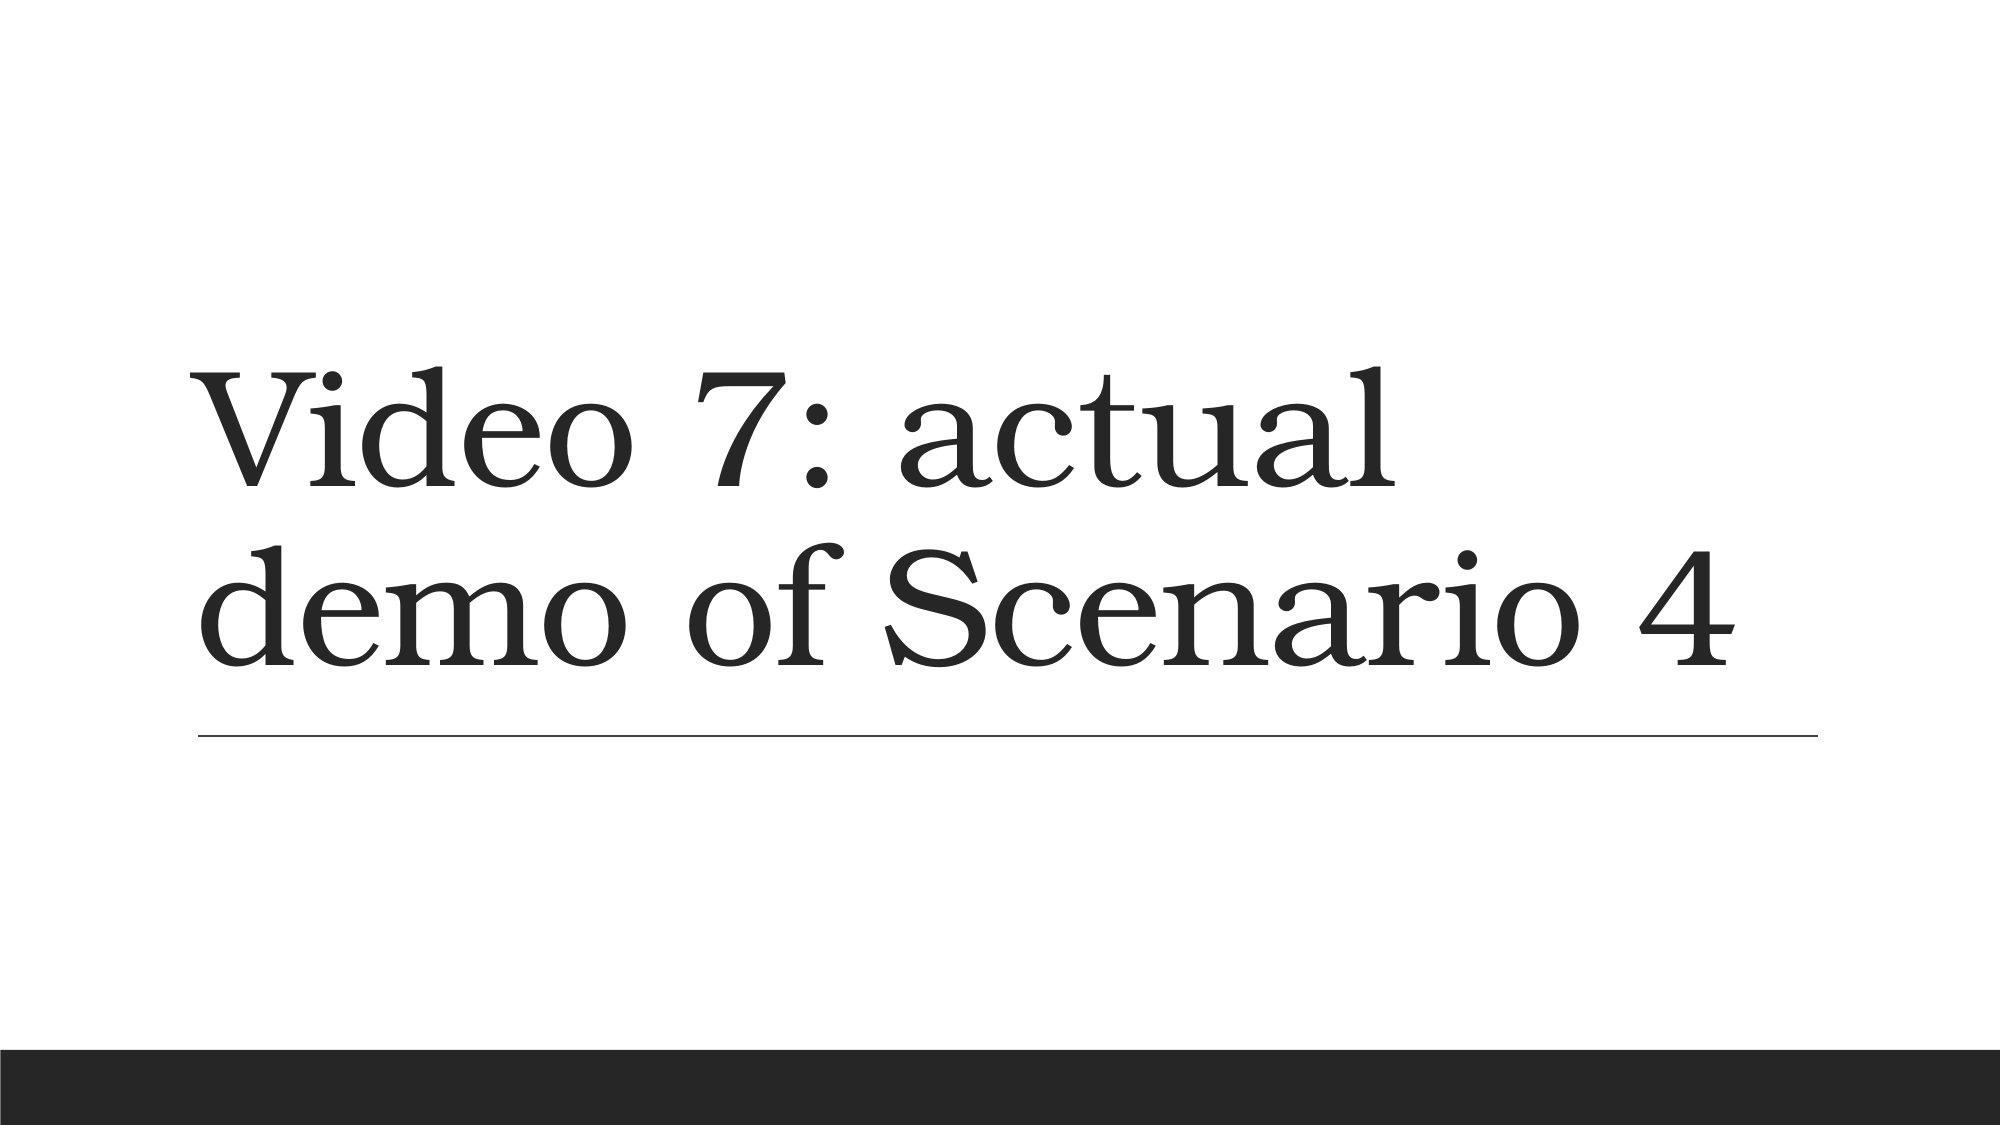

# Video 7: actual demo of Scenario 4